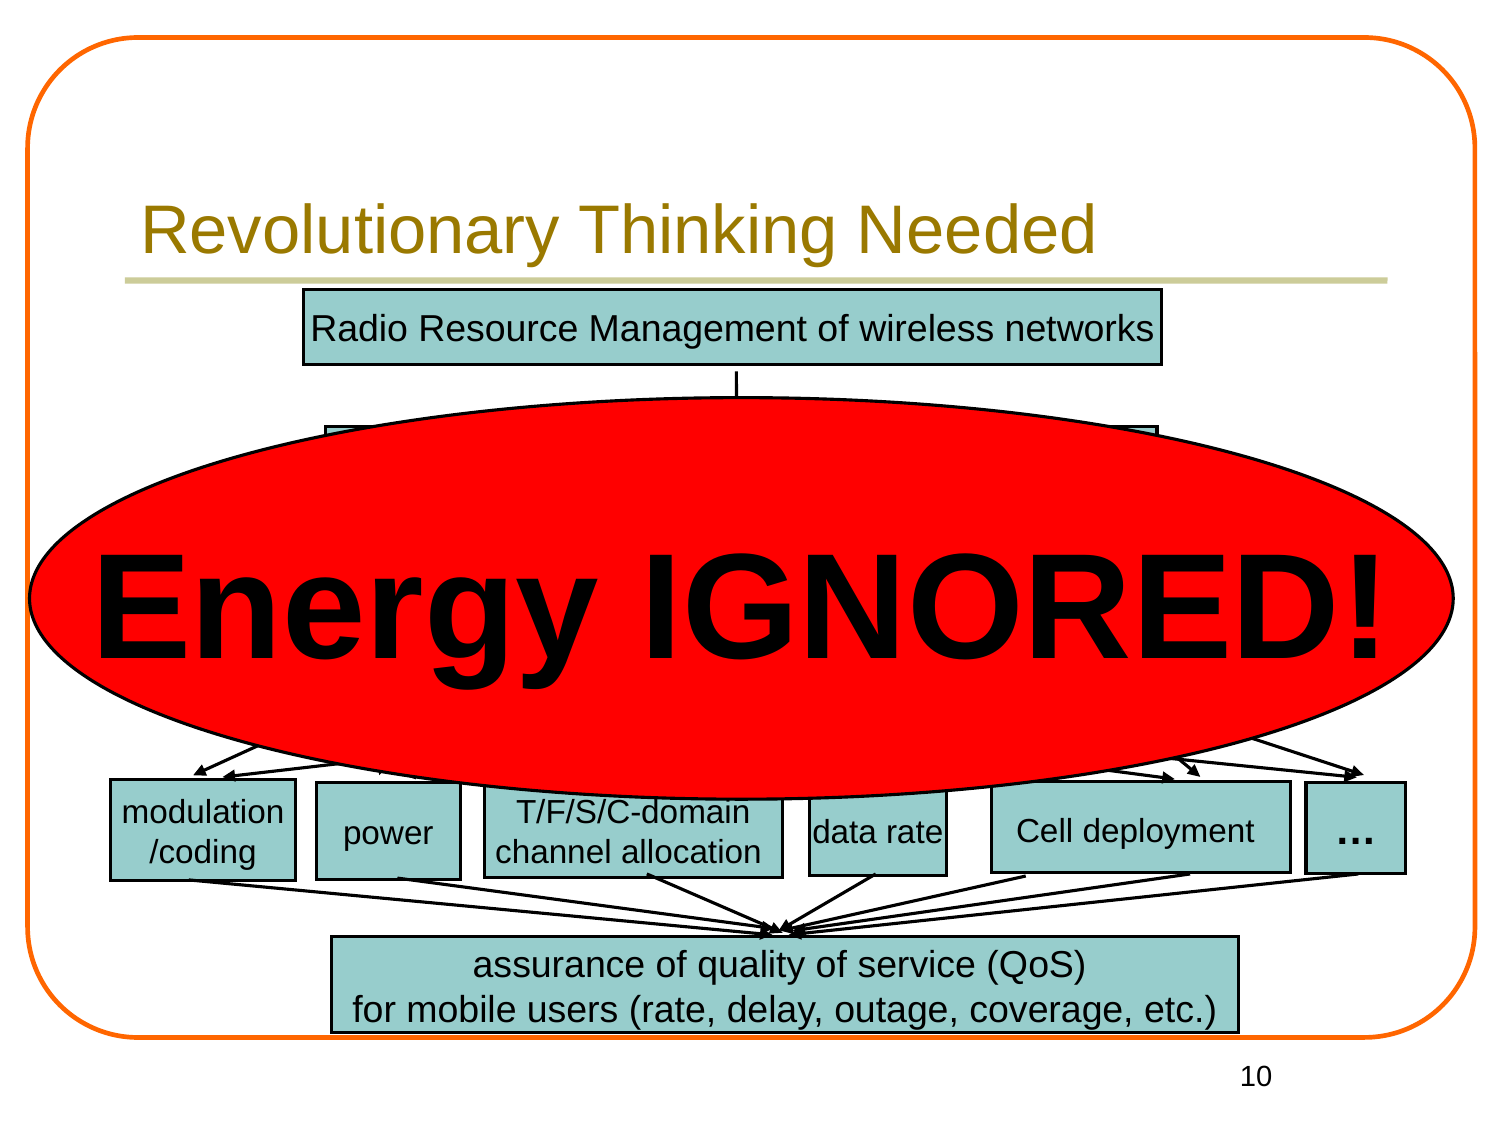

# Revolutionary Thinking Needed
Radio Resource Management of wireless networks

allocate radio resources

statically
dynamically

modulation
/coding
Cell deployment
power
…
T/F/S/C-domain
channel allocation
data rate

assurance of quality of service (QoS)
for mobile users (rate, delay, outage, coverage, etc.)
Energy IGNORED!
10